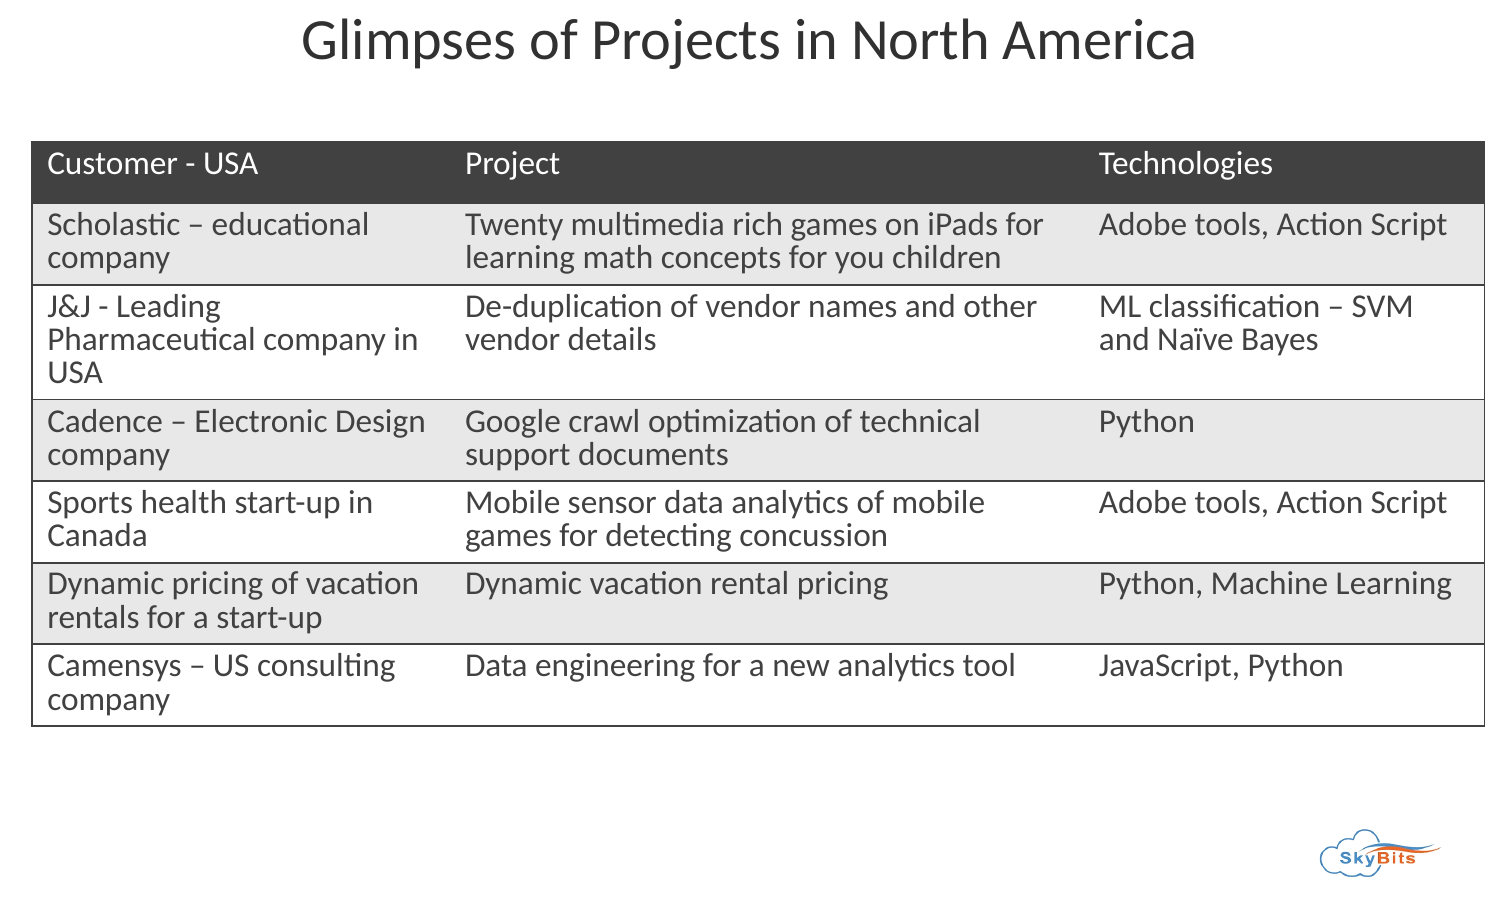

# Glimpses of Projects in North America
| Customer - USA | Project | Technologies |
| --- | --- | --- |
| Scholastic – educational company | Twenty multimedia rich games on iPads for learning math concepts for you children | Adobe tools, Action Script |
| J&J - Leading Pharmaceutical company in USA | De-duplication of vendor names and other vendor details | ML classification – SVM and Naïve Bayes |
| Cadence – Electronic Design company | Google crawl optimization of technical support documents | Python |
| Sports health start-up in Canada | Mobile sensor data analytics of mobile games for detecting concussion | Adobe tools, Action Script |
| Dynamic pricing of vacation rentals for a start-up | Dynamic vacation rental pricing | Python, Machine Learning |
| Camensys – US consulting company | Data engineering for a new analytics tool | JavaScript, Python |